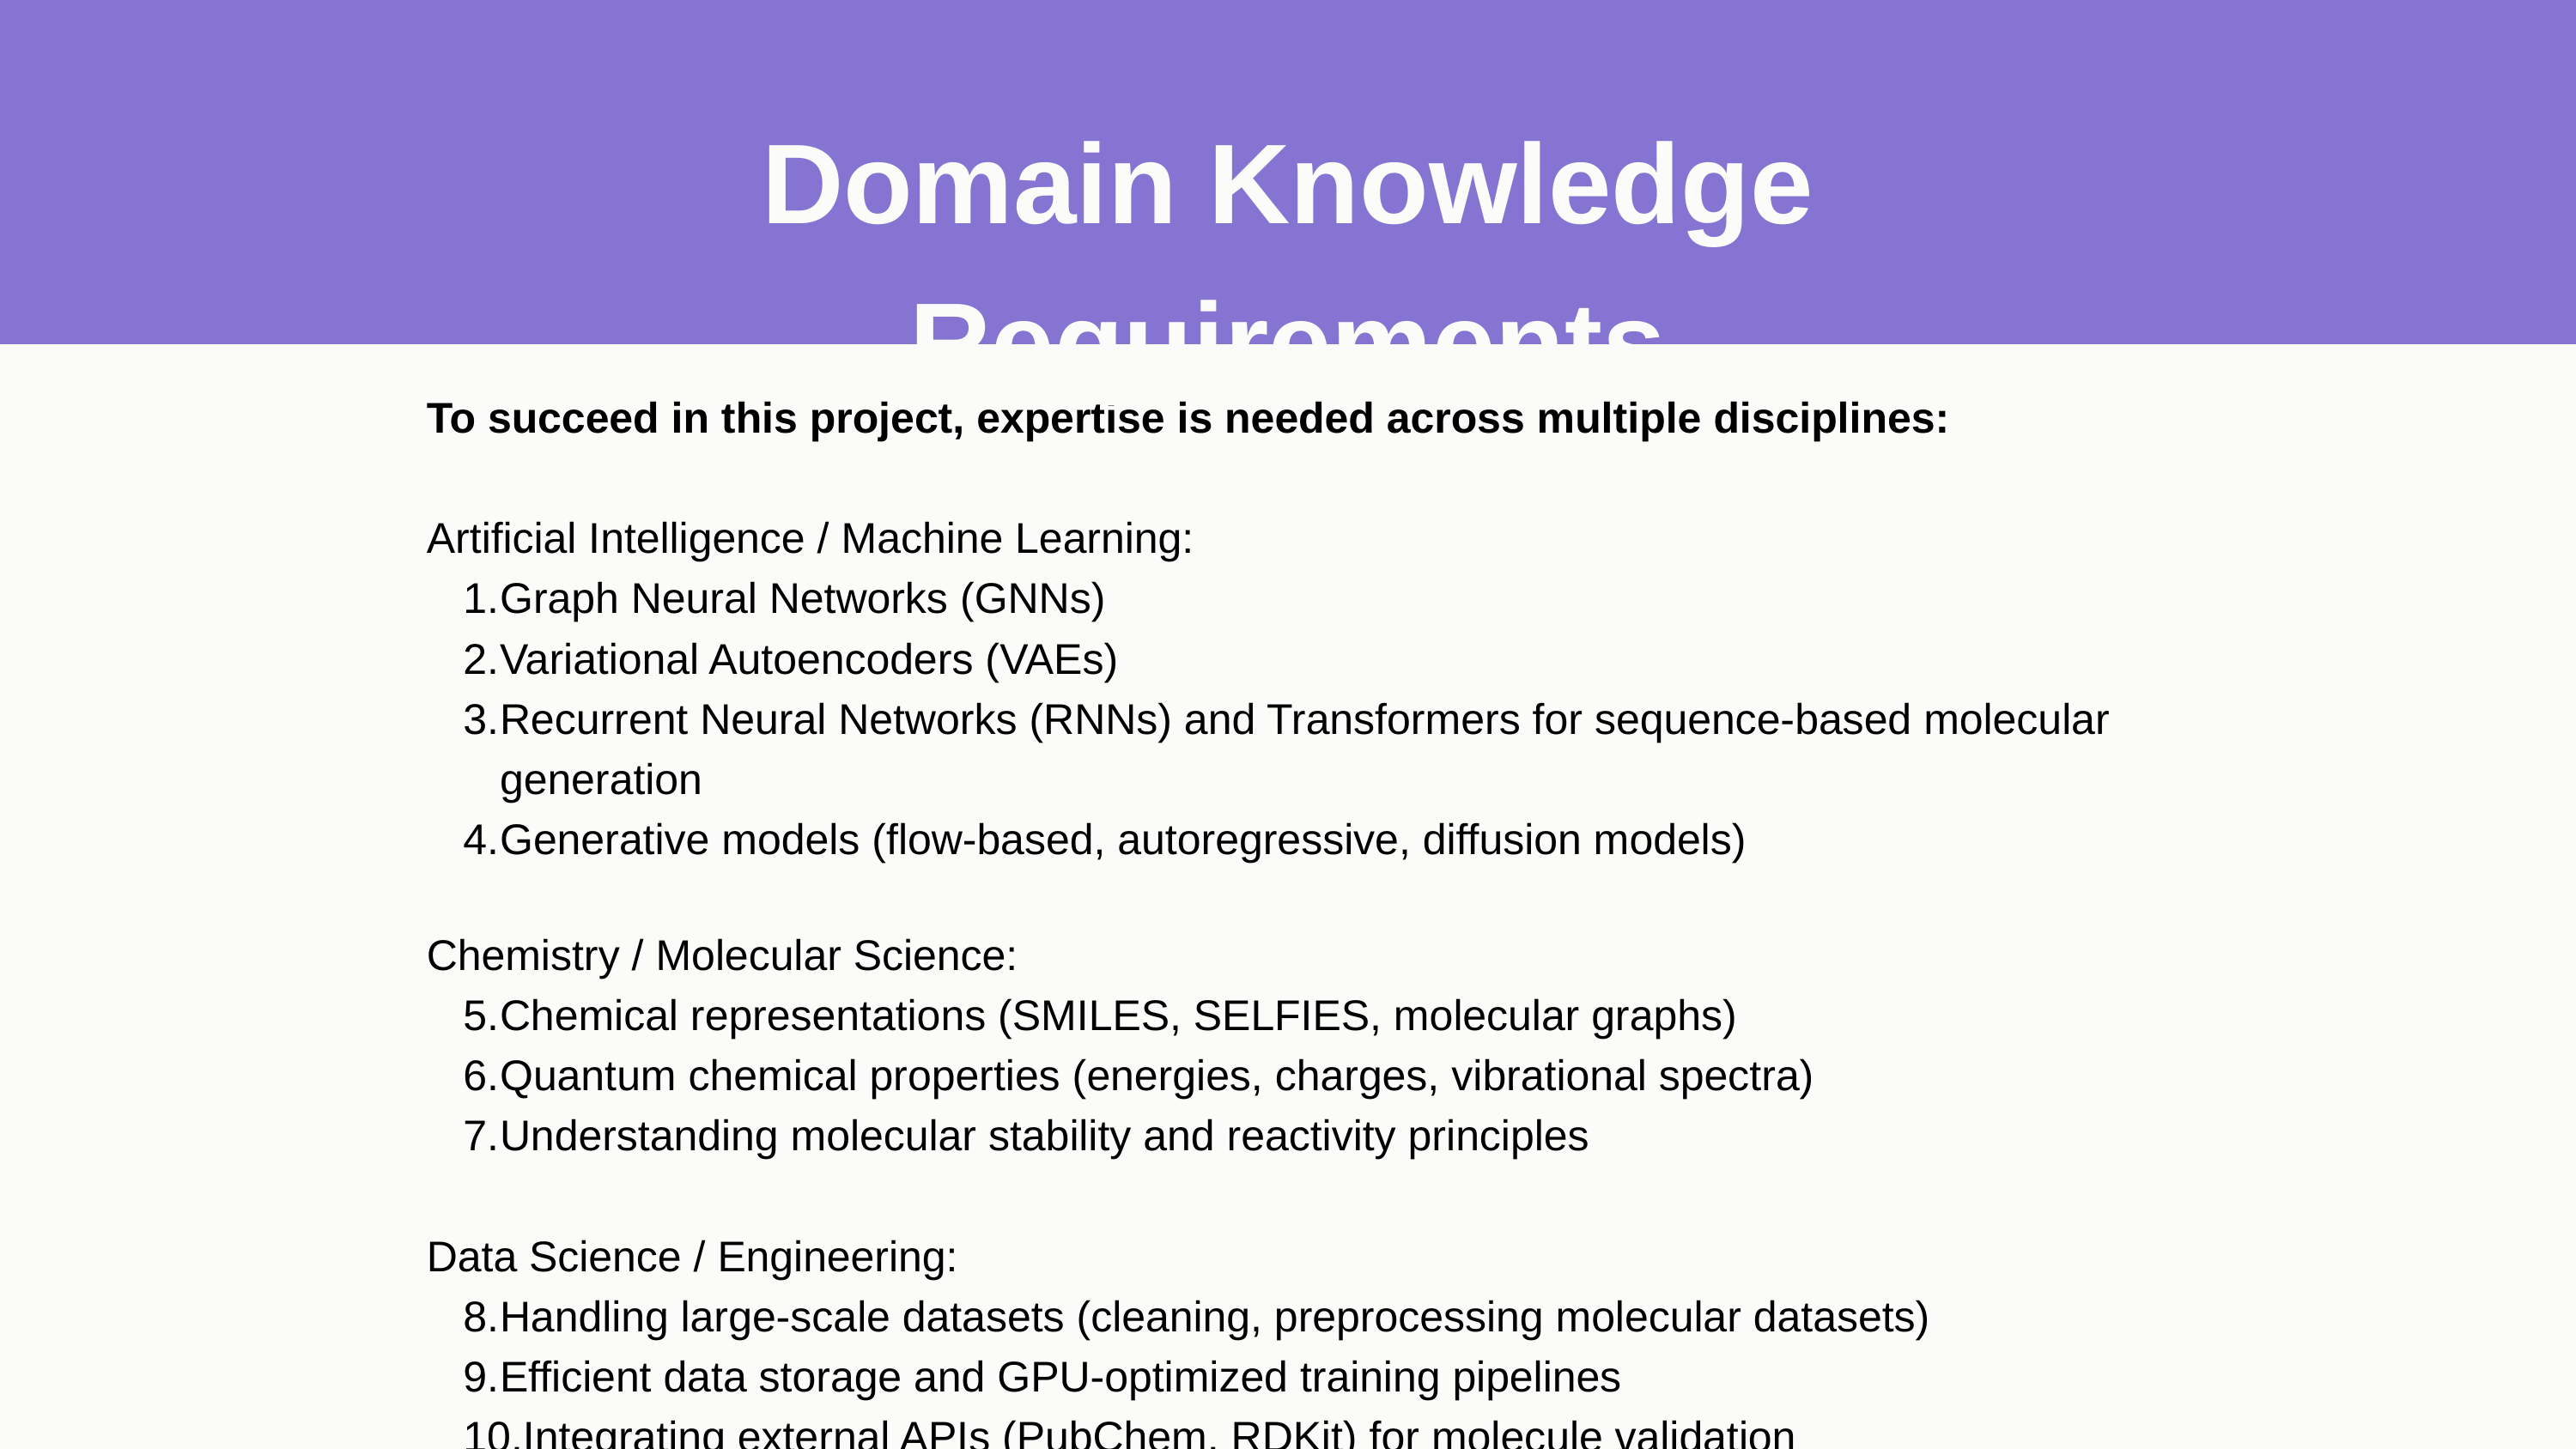

Domain Knowledge Requirements
To succeed in this project, expertise is needed across multiple disciplines:

Artificial Intelligence / Machine Learning:
Graph Neural Networks (GNNs)
Variational Autoencoders (VAEs)
Recurrent Neural Networks (RNNs) and Transformers for sequence-based molecular generation
Generative models (flow-based, autoregressive, diffusion models)

Chemistry / Molecular Science:
Chemical representations (SMILES, SELFIES, molecular graphs)
Quantum chemical properties (energies, charges, vibrational spectra)
Understanding molecular stability and reactivity principles

Data Science / Engineering:
Handling large-scale datasets (cleaning, preprocessing molecular datasets)
Efficient data storage and GPU-optimized training pipelines
Integrating external APIs (PubChem, RDKit) for molecule validation